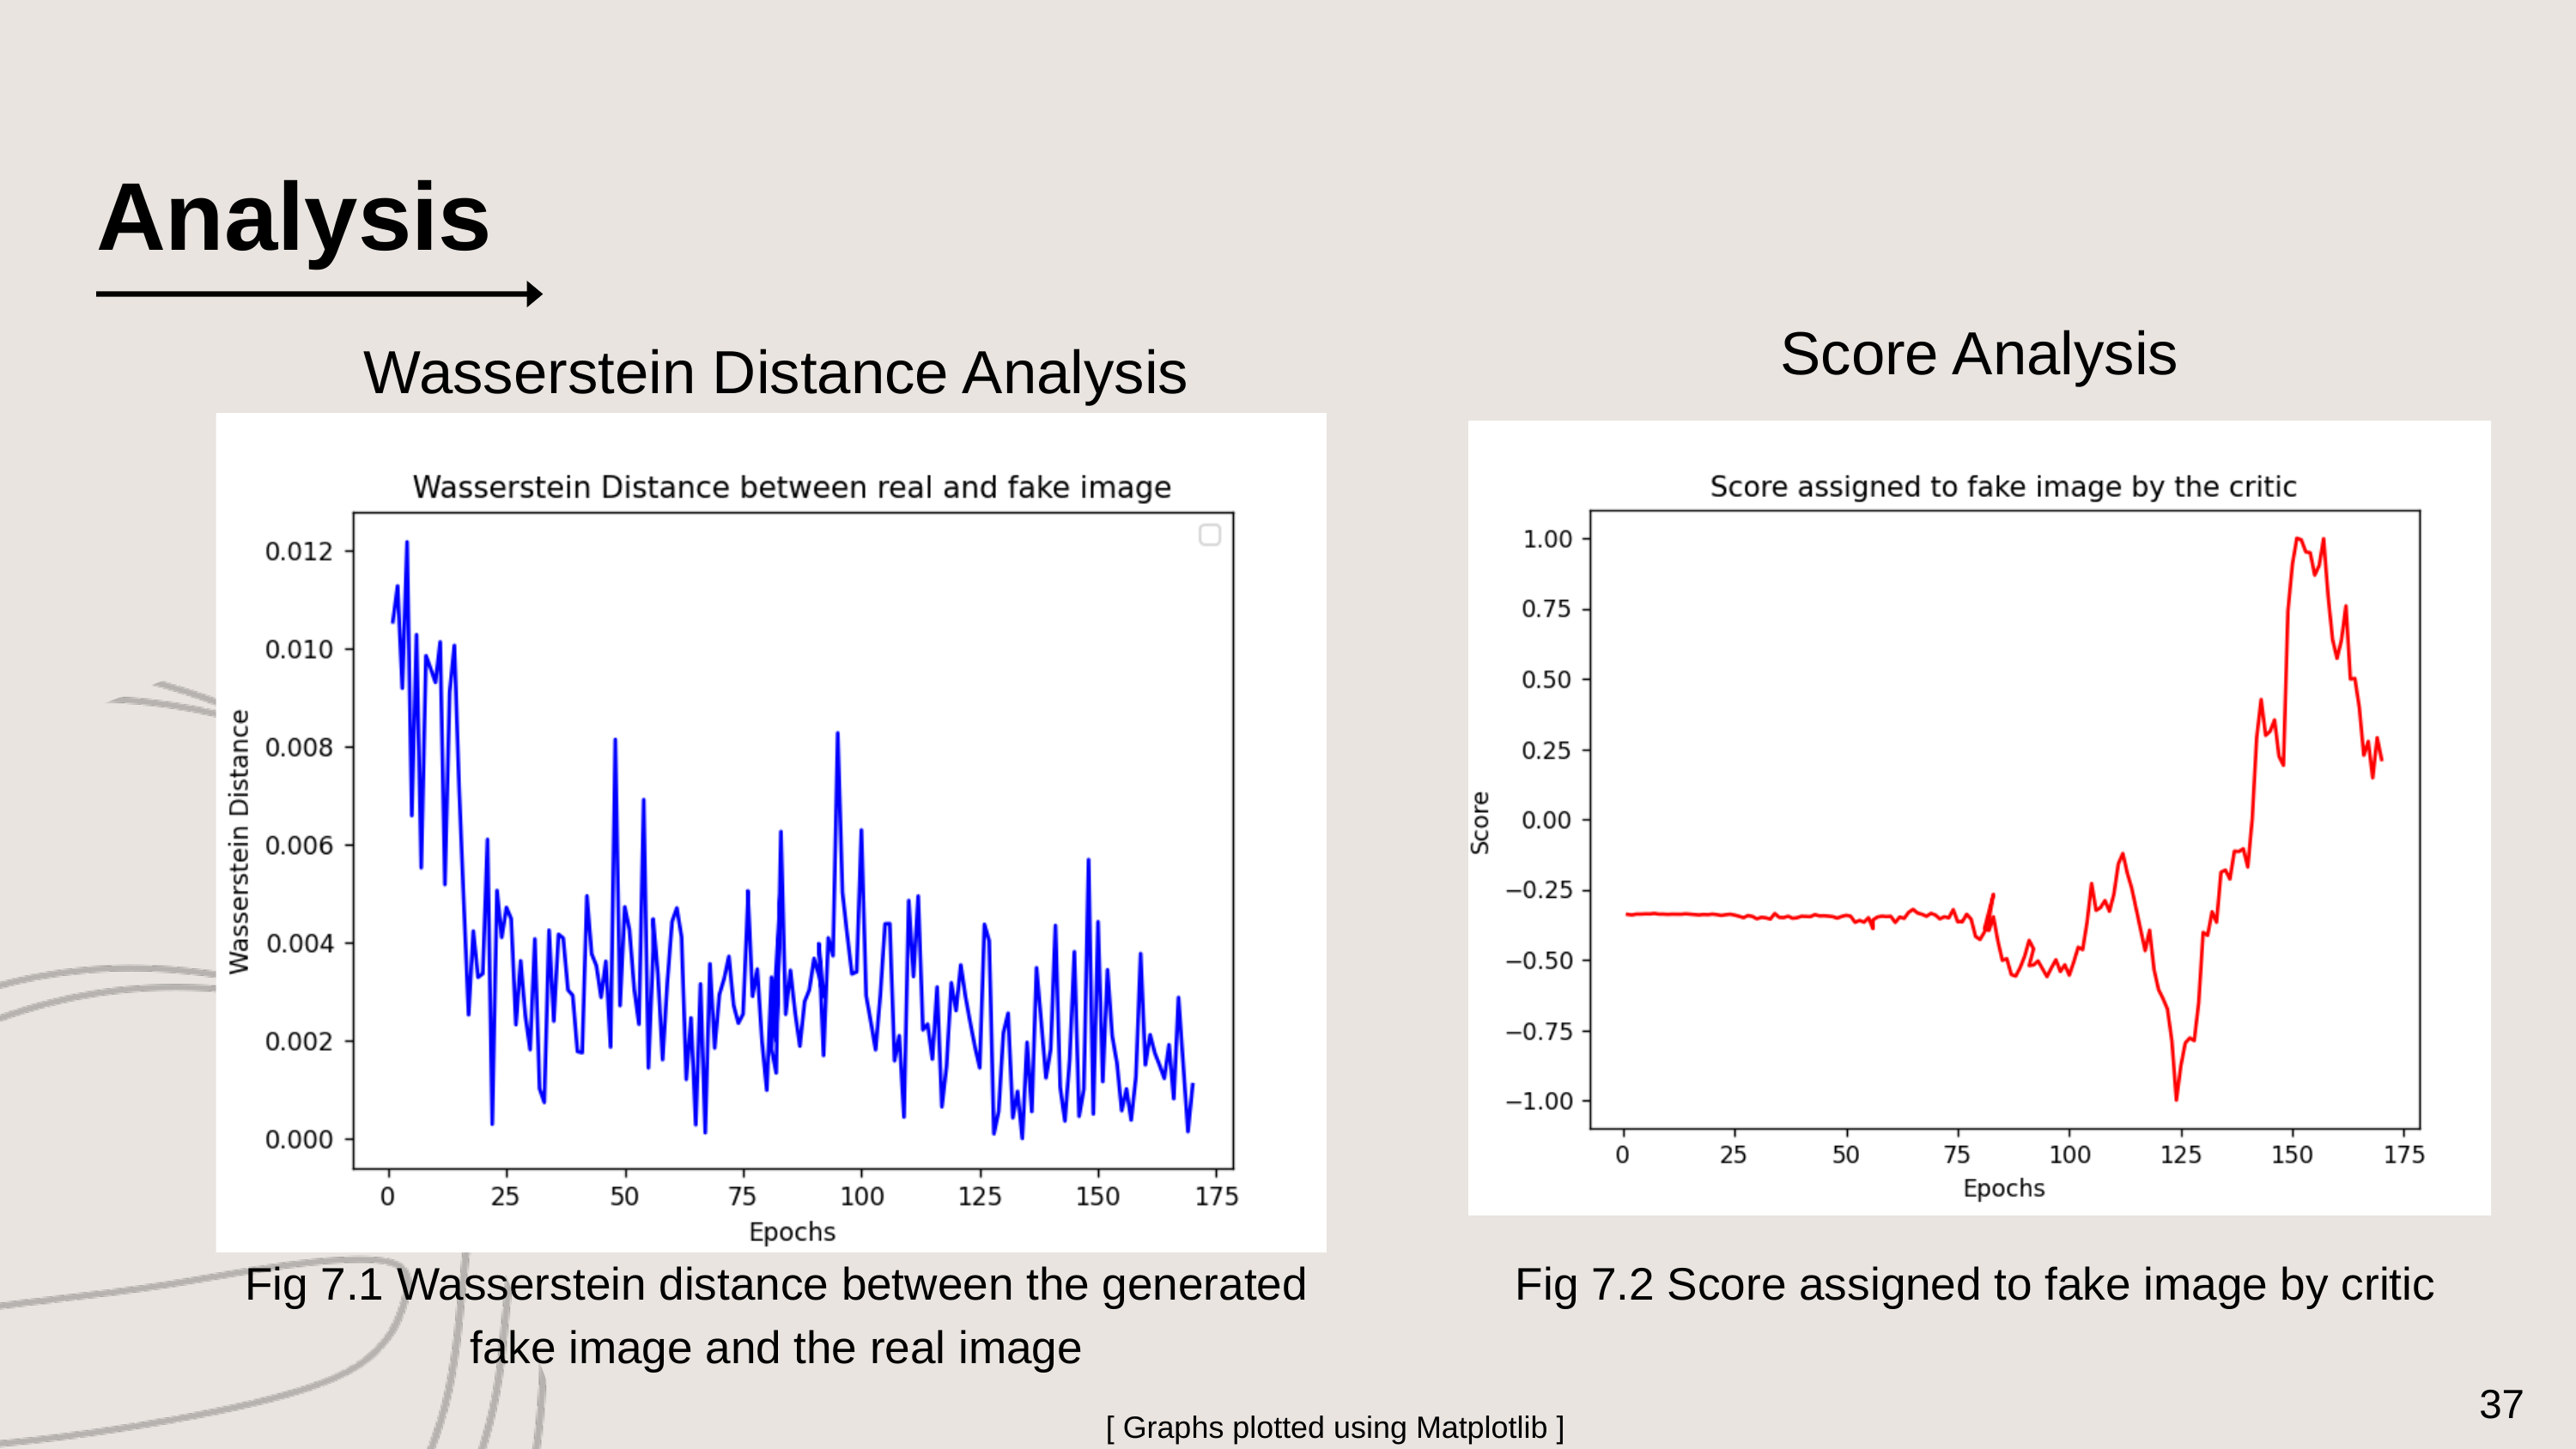

Analysis

Score Analysis
Wasserstein Distance Analysis

Fig 7.1 Wasserstein distance between the generated fake image and the real image
Fig 7.2 Score assigned to fake image by critic
37
[ Graphs plotted using Matplotlib ]